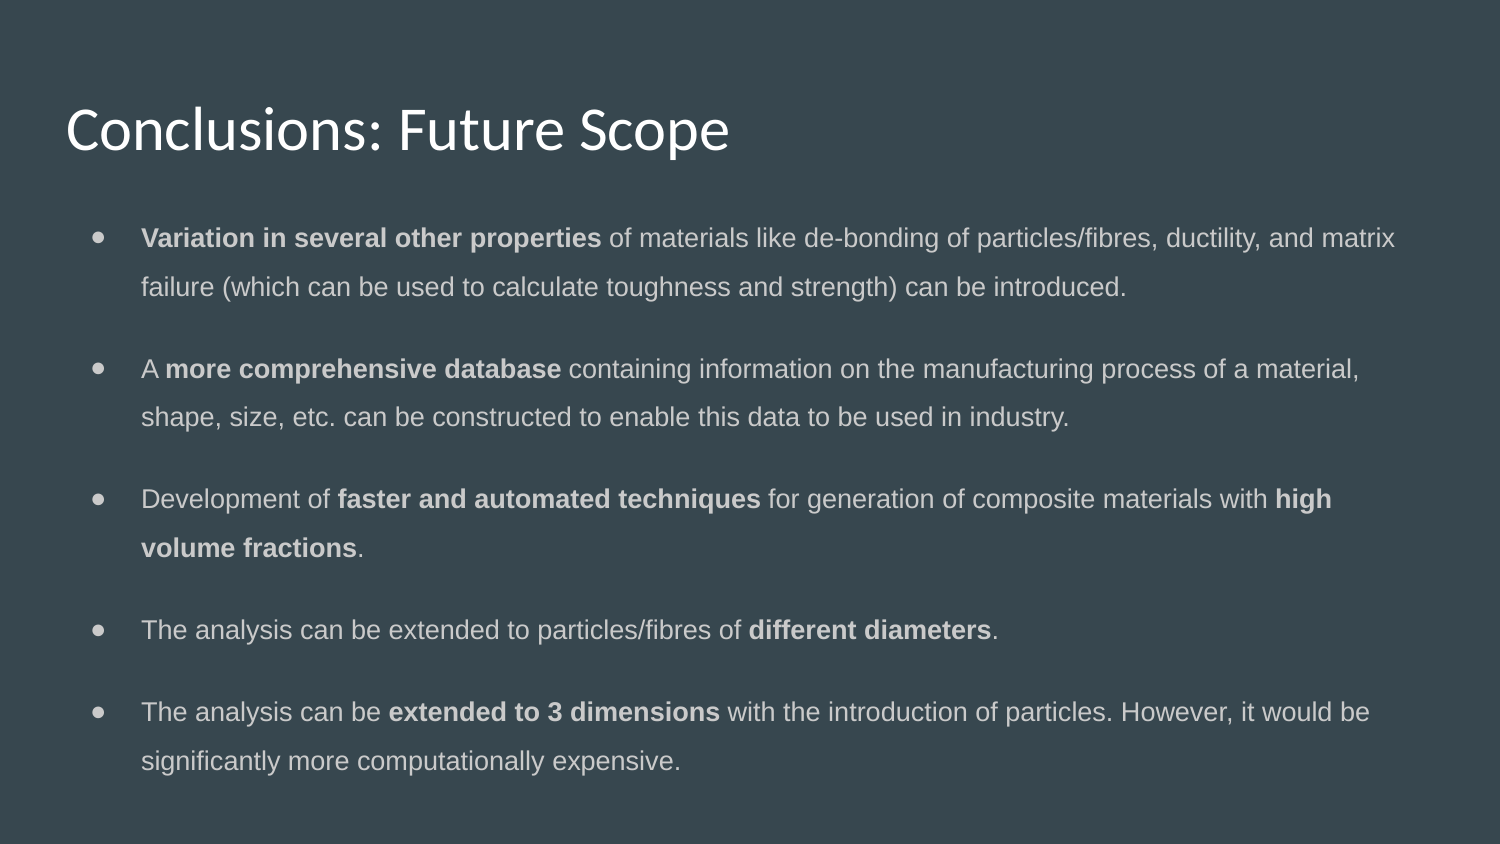

# Conclusions: Future Scope
Variation in several other properties of materials like de-bonding of particles/fibres, ductility, and matrix failure (which can be used to calculate toughness and strength) can be introduced.
A more comprehensive database containing information on the manufacturing process of a material, shape, size, etc. can be constructed to enable this data to be used in industry.
Development of faster and automated techniques for generation of composite materials with high volume fractions.
The analysis can be extended to particles/fibres of different diameters.
The analysis can be extended to 3 dimensions with the introduction of particles. However, it would be significantly more computationally expensive.